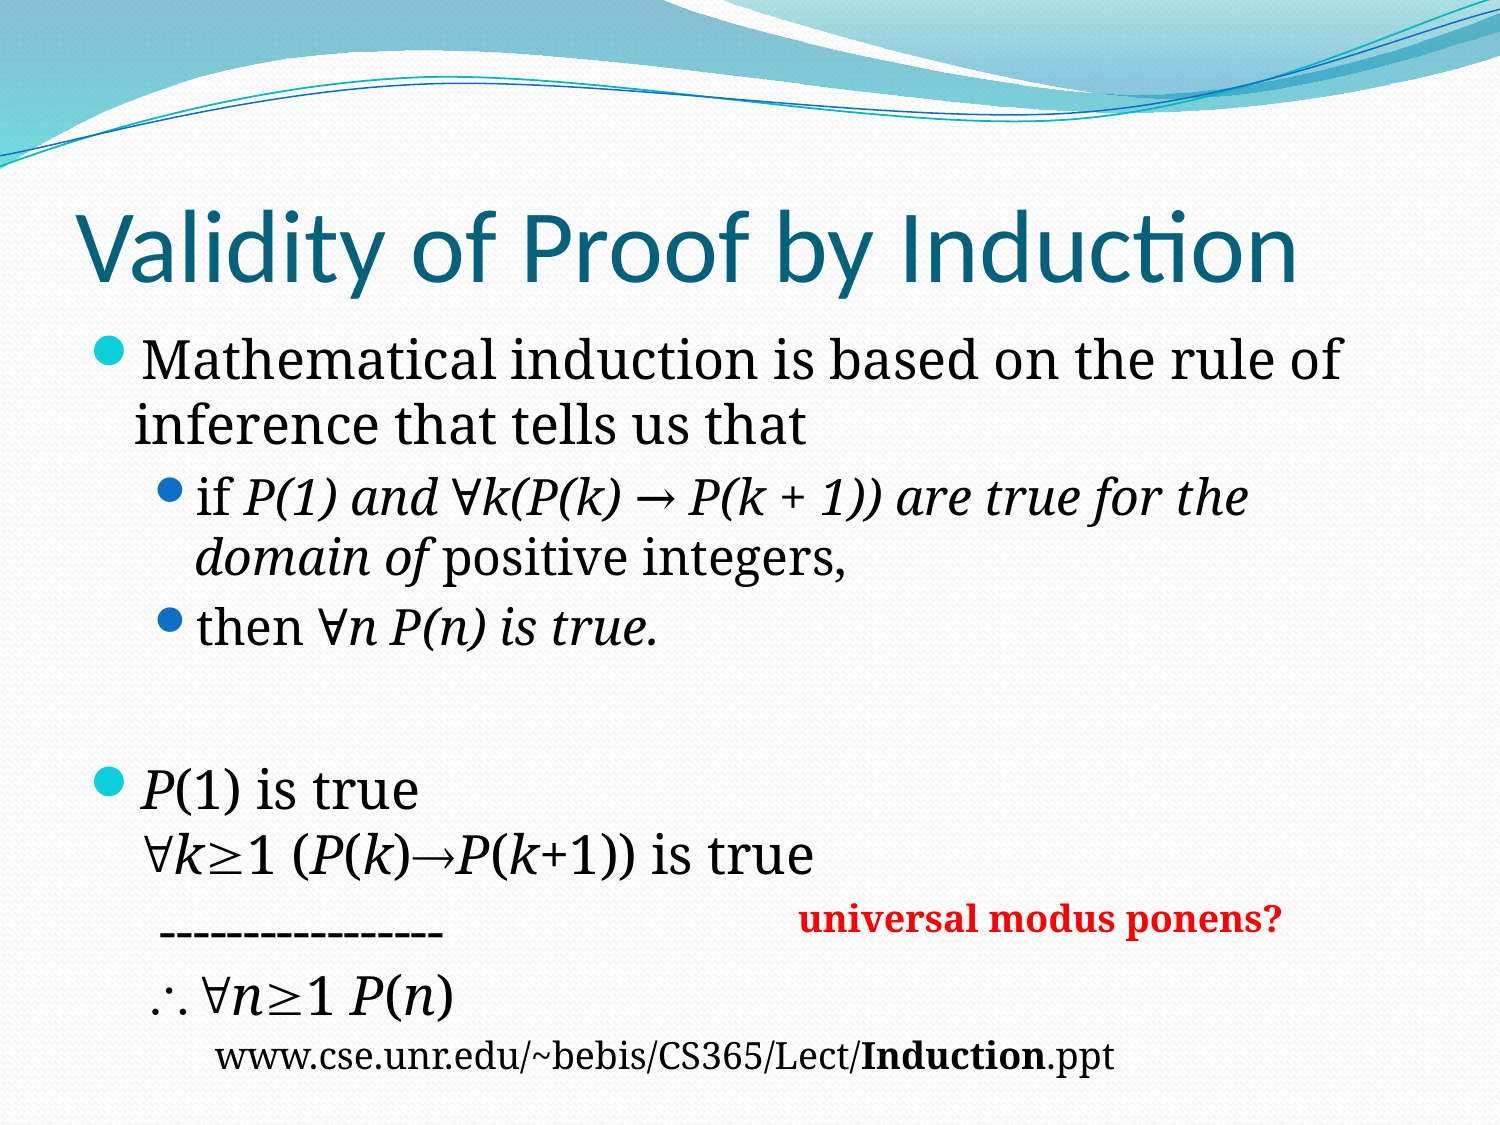

# Validity of Proof by Induction
Mathematical induction is based on the rule of inference that tells us that
if P(1) and ∀k(P(k) → P(k + 1)) are true for the domain of positive integers,
then ∀n P(n) is true.

P(1) is true
∀k≥1 (P(k)→P(k+1)) is true
     -----------------
    ∴∀n≥1 P(n)

universal modus ponens?
www.cse.unr.edu/~bebis/CS365/Lect/Induction.ppt